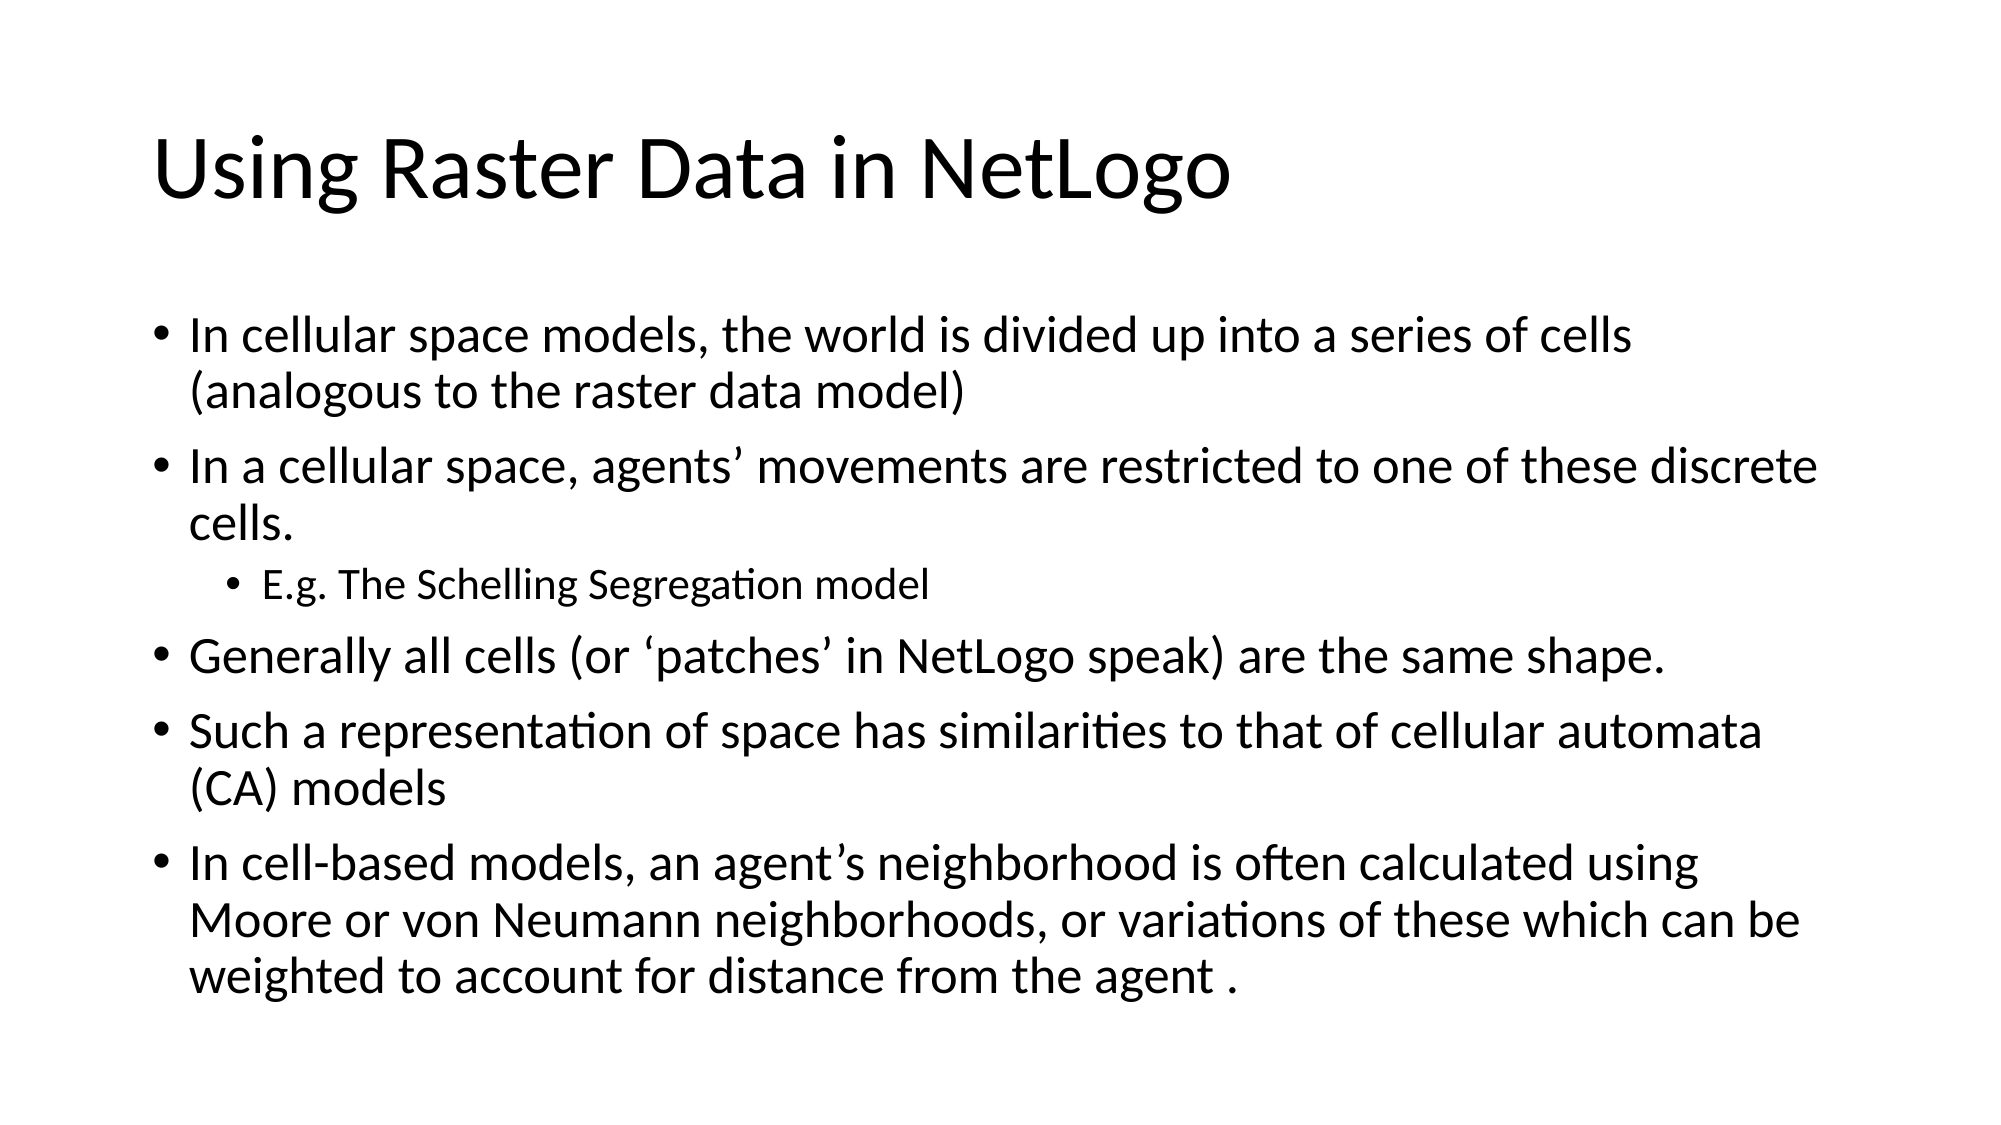

# Using Raster Data in NetLogo
In cellular space models, the world is divided up into a series of cells (analogous to the raster data model)
In a cellular space, agents’ movements are restricted to one of these discrete cells.
E.g. The Schelling Segregation model
Generally all cells (or ‘patches’ in NetLogo speak) are the same shape.
Such a representation of space has similarities to that of cellular automata (CA) models
In cell-based models, an agent’s neighborhood is often calculated using Moore or von Neumann neighborhoods, or variations of these which can be weighted to account for distance from the agent .